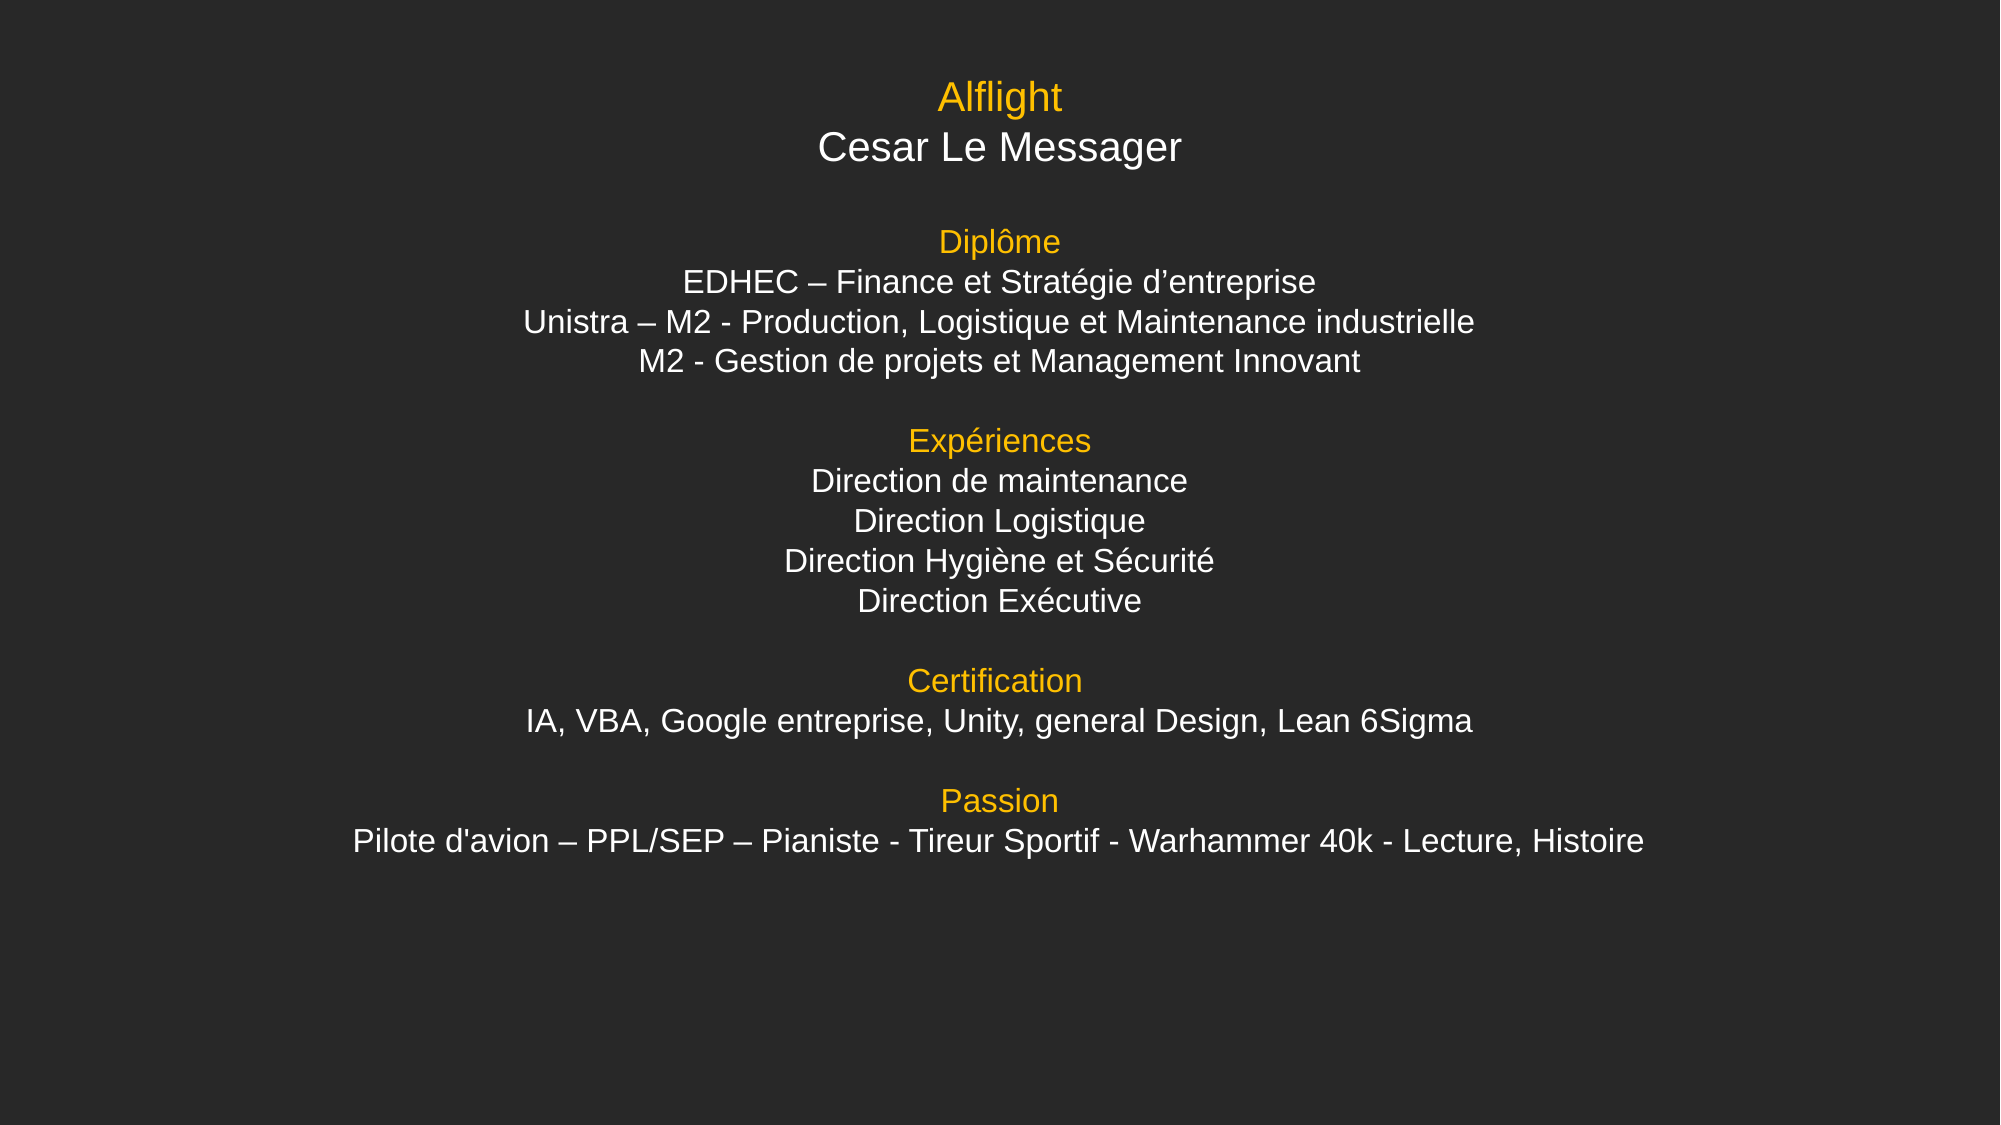

Alflight
Cesar Le Messager

Diplôme
EDHEC – Finance et Stratégie d’entreprise
Unistra – M2 - Production, Logistique et Maintenance industrielle
M2 - Gestion de projets et Management Innovant

Expériences
Direction de maintenance
Direction Logistique
Direction Hygiène et Sécurité
Direction Exécutive

Certification
IA, VBA, Google entreprise, Unity, general Design, Lean 6Sigma

Passion
Pilote d'avion – PPL/SEP – Pianiste - Tireur Sportif - Warhammer 40k - Lecture, Histoire